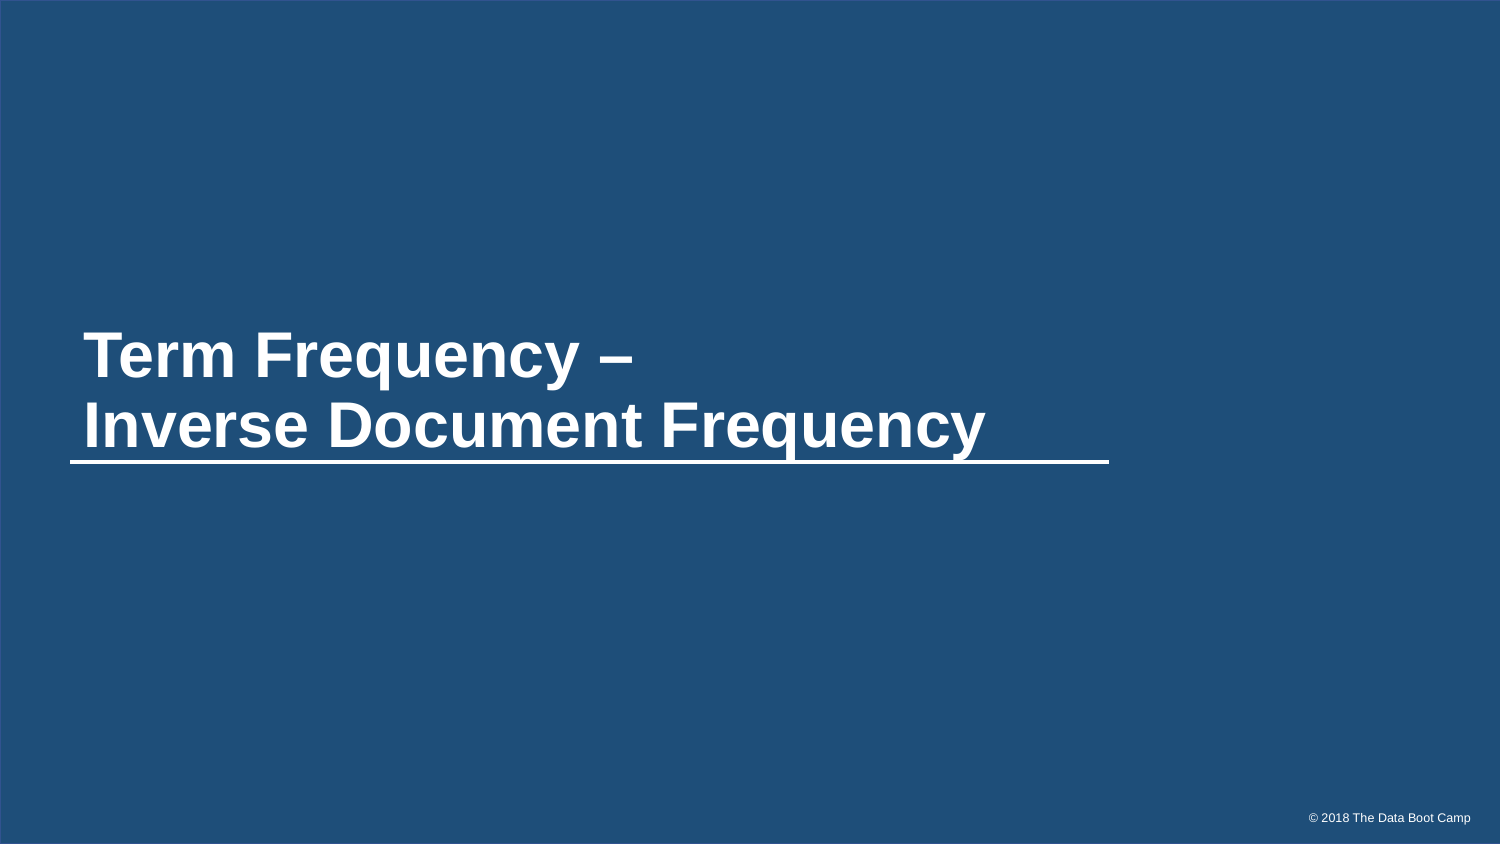

# Term Frequency – Inverse Document Frequency